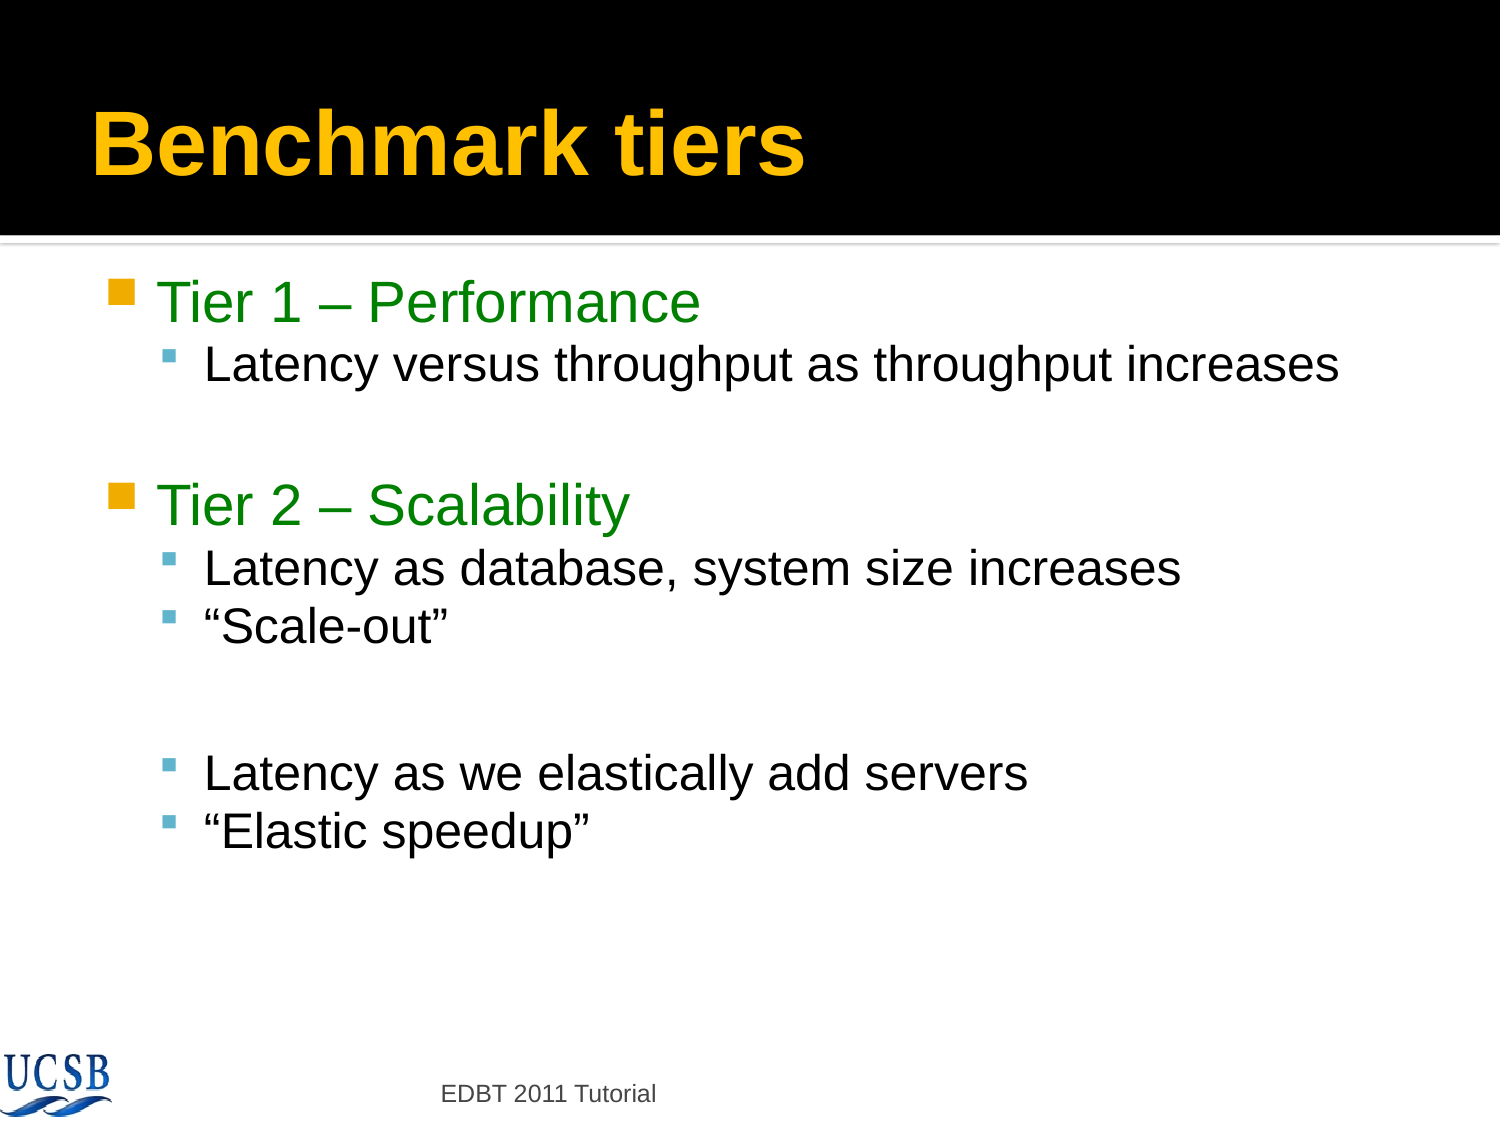

# Benchmark tiers
Tier 1 – Performance
Latency versus throughput as throughput increases

Tier 2 – Scalability
Latency as database, system size increases
“Scale-out”

Latency as we elastically add servers
“Elastic speedup”
EDBT 2011 Tutorial